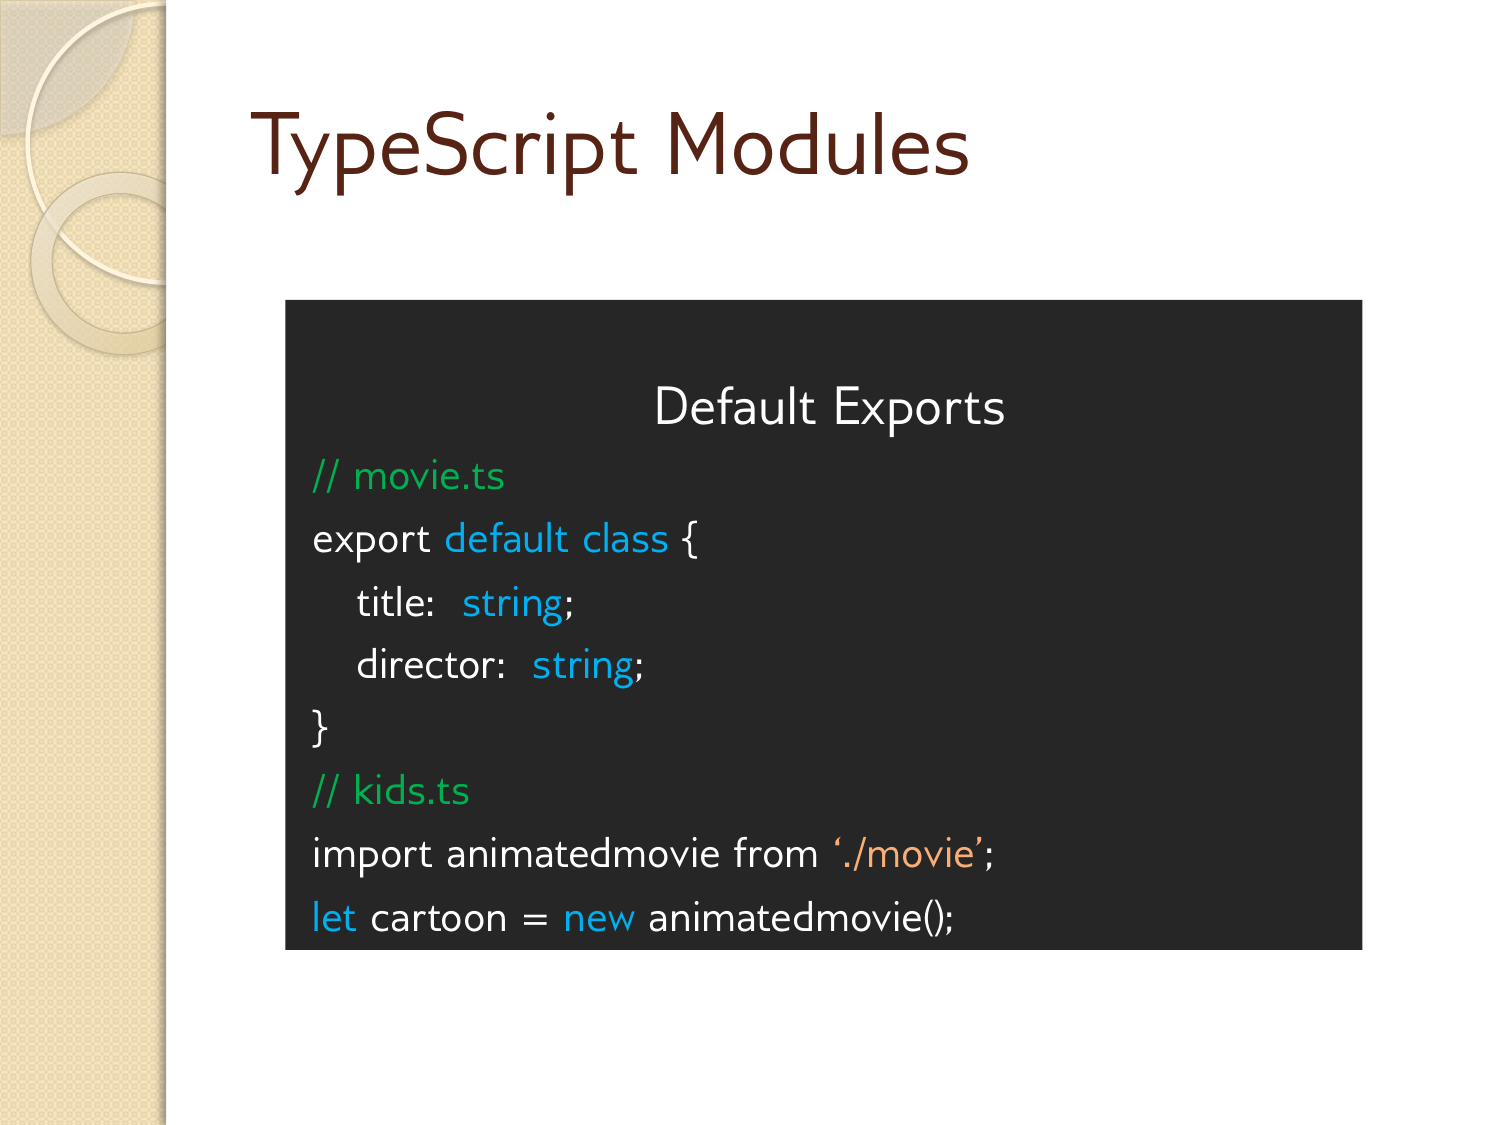

# TypeScript Modules

Default Exports
// movie.ts
export default class {
	title:  string;
	director:  string;
}
// kids.ts
import animatedmovie from ‘./movie’;
let cartoon = new animatedmovie();